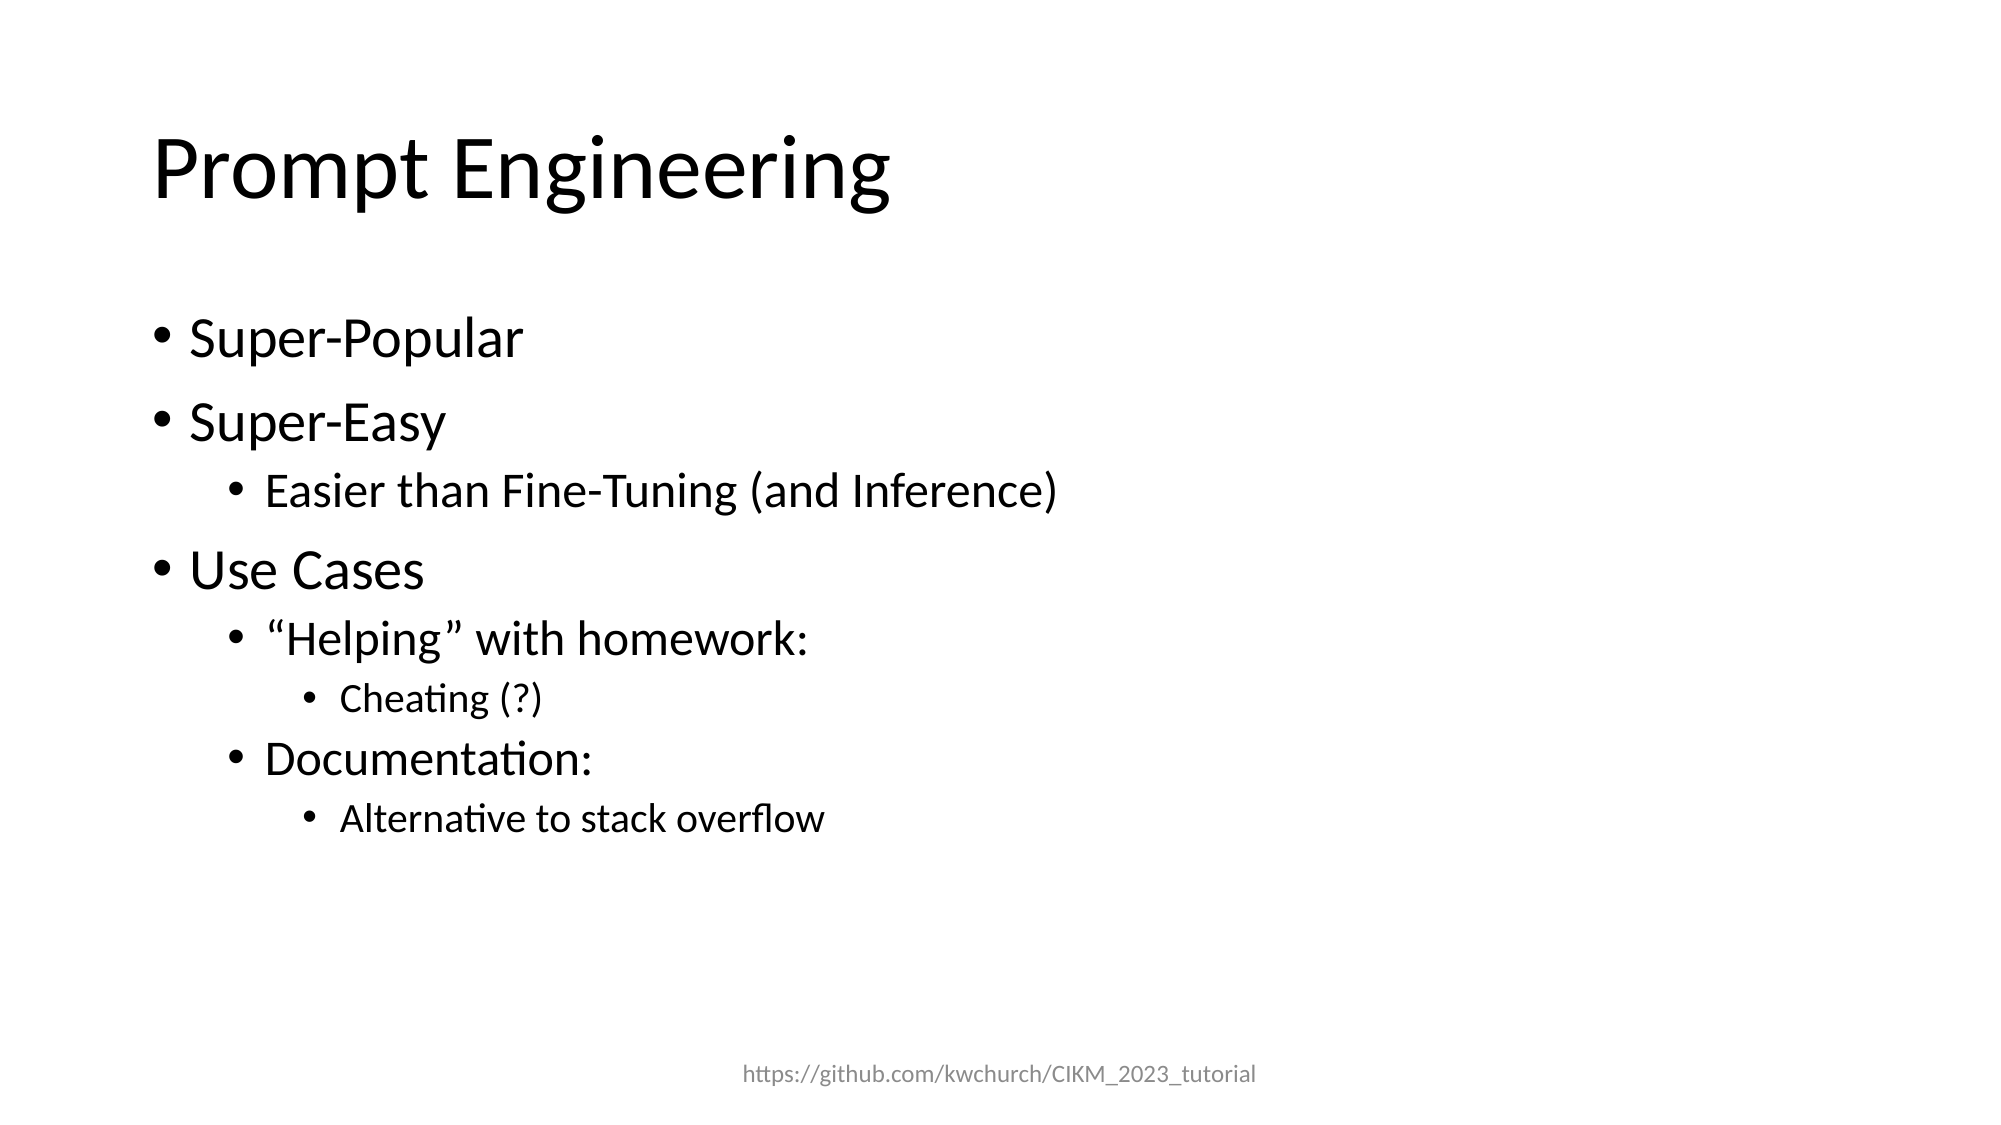

# Prompt Engineering
Super-Popular
Super-Easy
Easier than Fine-Tuning (and Inference)
Use Cases
“Helping” with homework:
Cheating (?)
Documentation:
Alternative to stack overflow

https://github.com/kwchurch/CIKM_2023_tutorial